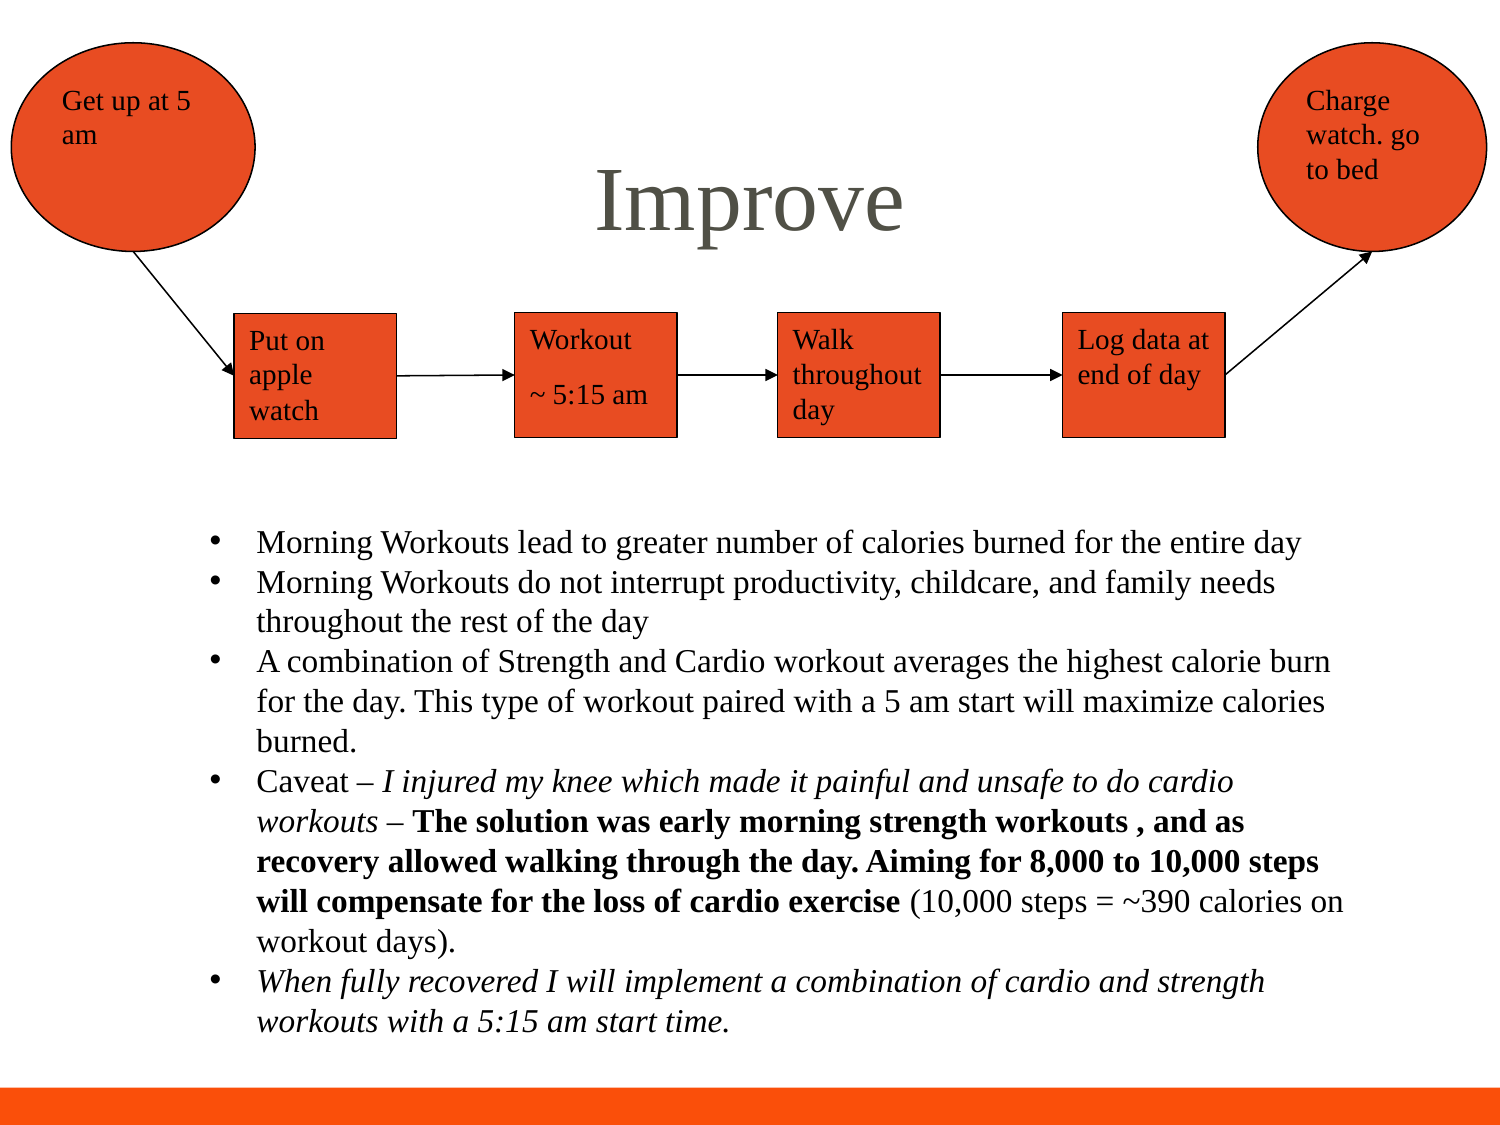

Get up at 5 am
Charge watch. go to bed
# Improve
Workout
~ 5:15 am
Walk throughout day
Log data at end of day
Put on apple watch
Morning Workouts lead to greater number of calories burned for the entire day
Morning Workouts do not interrupt productivity, childcare, and family needs  throughout the rest of the day
A combination of Strength and Cardio workout averages the highest calorie burn for the day. This type of workout paired with a 5 am start will maximize calories burned.
Caveat – I injured my knee which made it painful and unsafe to do cardio workouts – The solution was early morning strength workouts , and as recovery allowed walking through the day. Aiming for 8,000 to 10,000 steps will compensate for the loss of cardio exercise (10,000 steps = ~390 calories on workout days).
When fully recovered I will implement a combination of cardio and strength workouts with a 5:15 am start time.